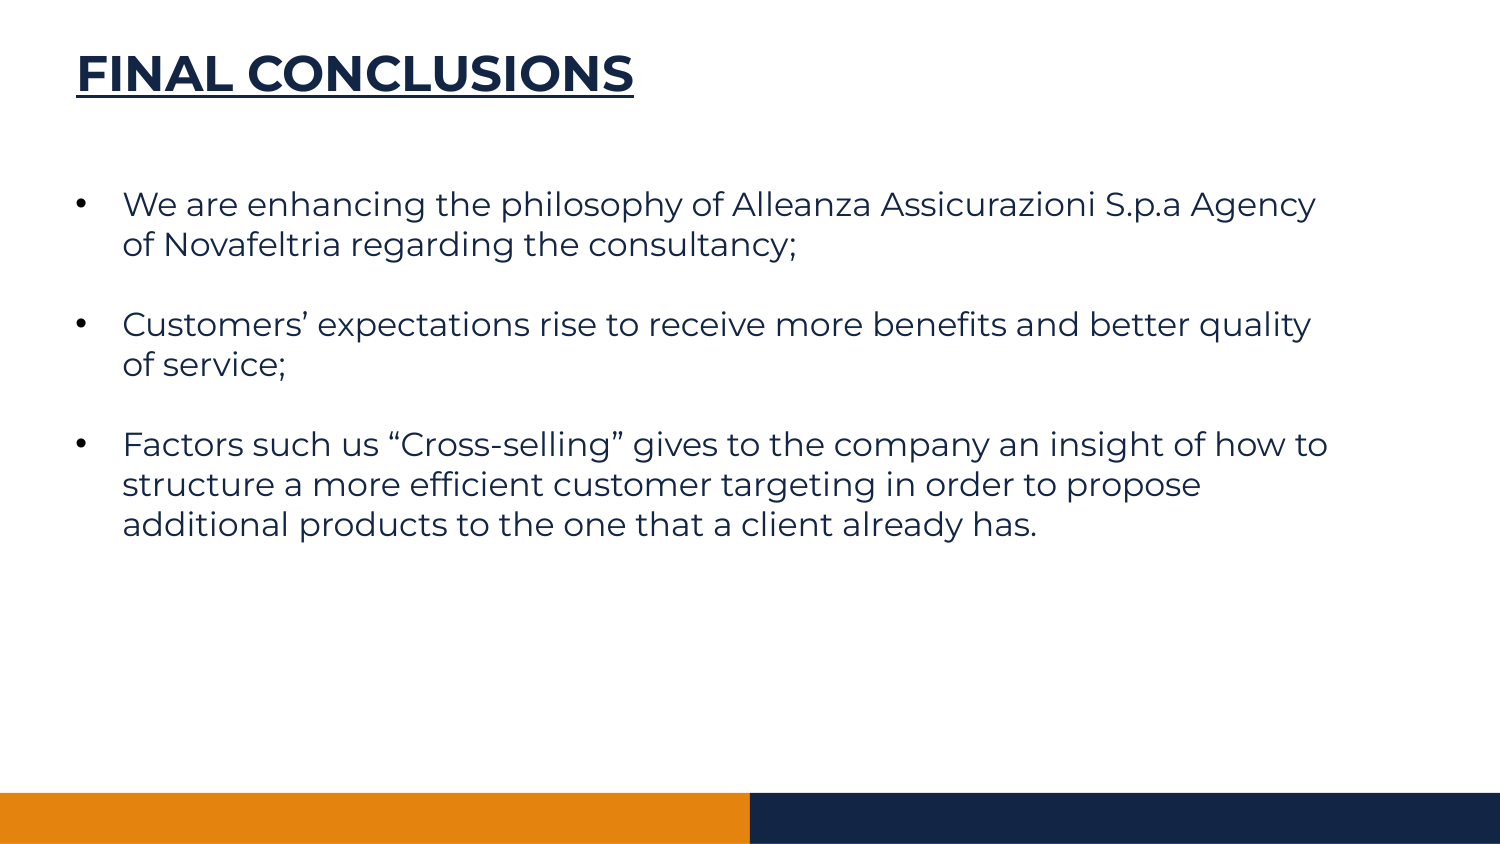

FINAL CONCLUSIONS
We are enhancing the philosophy of Alleanza Assicurazioni S.p.a Agency of Novafeltria regarding the consultancy;

Customers’ expectations rise to receive more benefits and better quality of service;

Factors such us “Cross-selling” gives to the company an insight of how to structure a more efficient customer targeting in order to propose additional products to the one that a client already has.